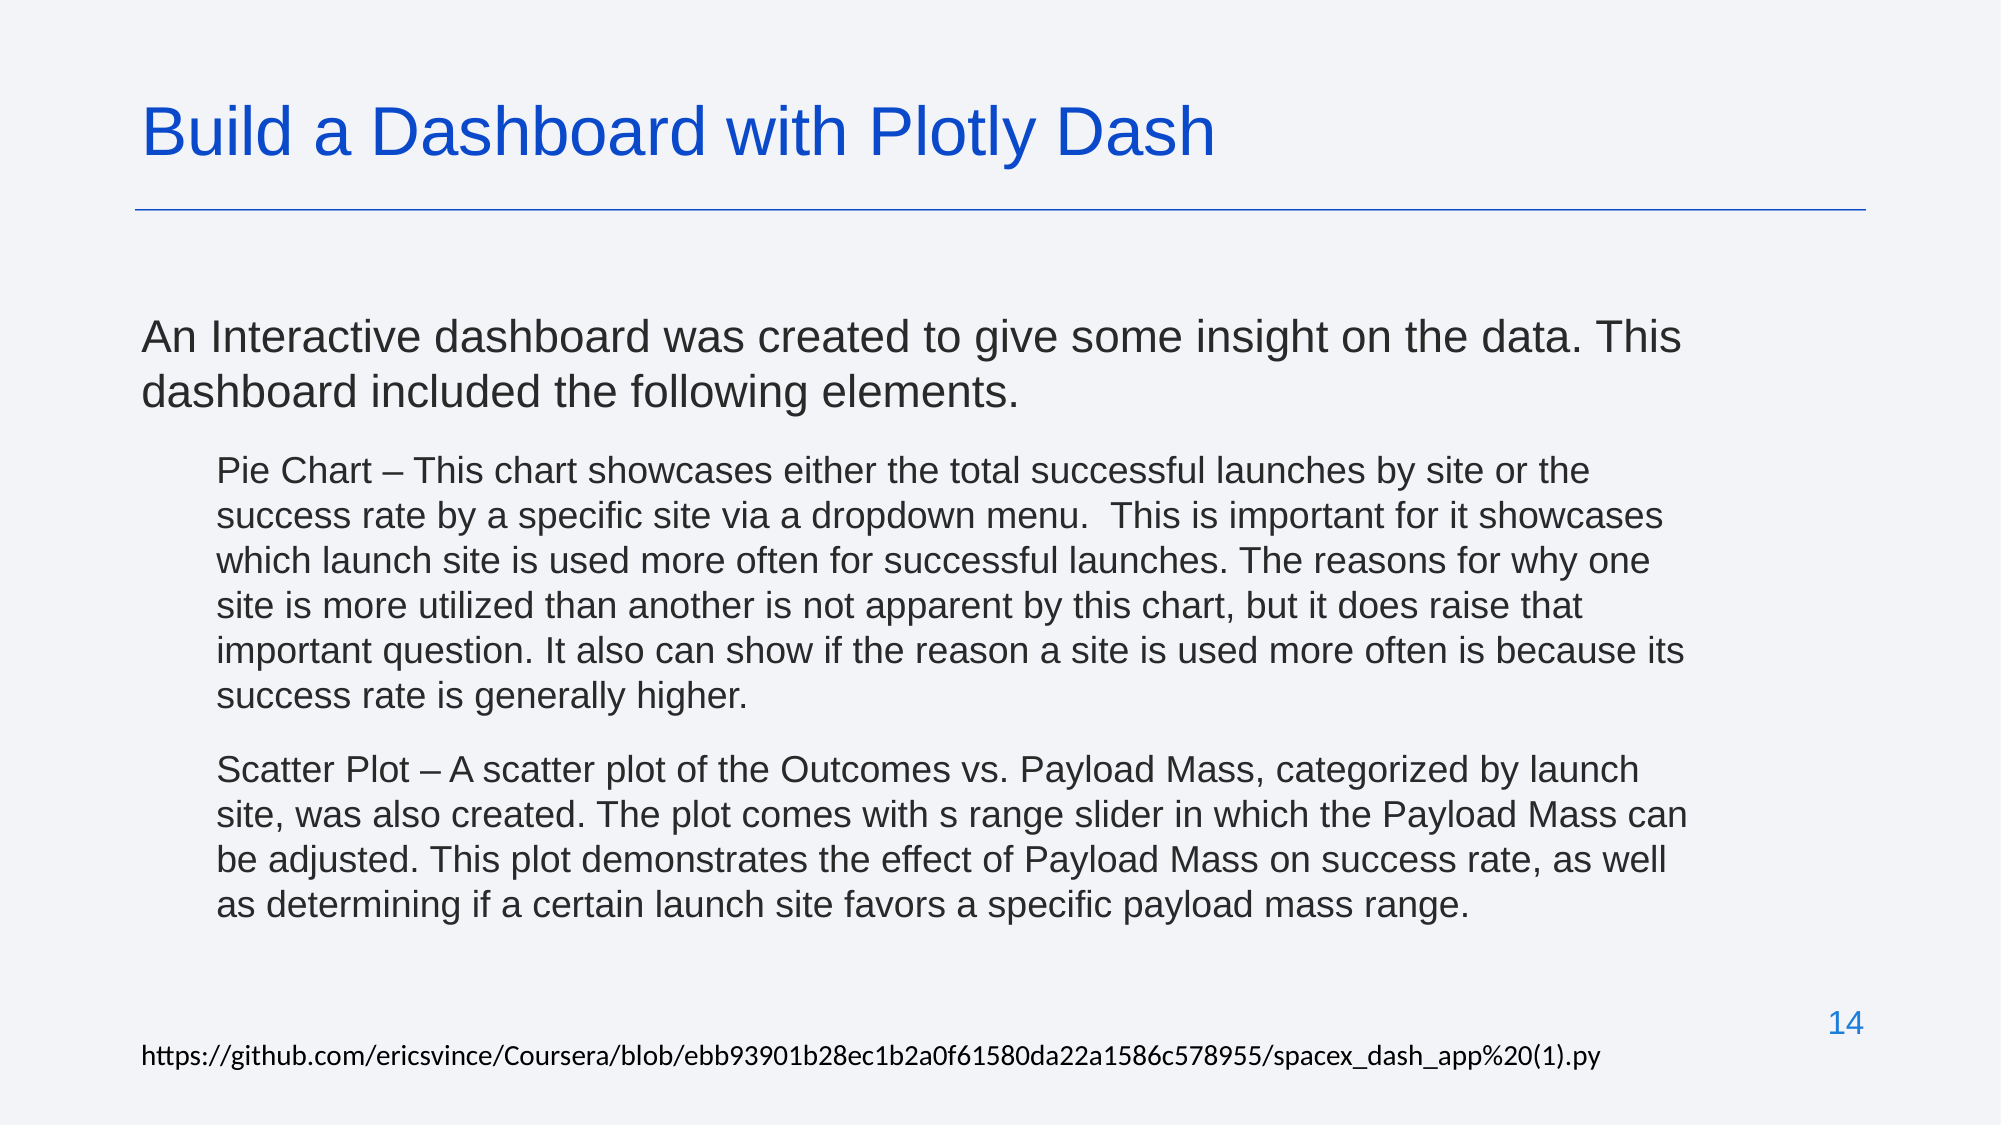

Build a Dashboard with Plotly Dash
An Interactive dashboard was created to give some insight on the data. This dashboard included the following elements.
Pie Chart – This chart showcases either the total successful launches by site or the success rate by a specific site via a dropdown menu.  This is important for it showcases which launch site is used more often for successful launches. The reasons for why one site is more utilized than another is not apparent by this chart, but it does raise that important question. It also can show if the reason a site is used more often is because its success rate is generally higher.
Scatter Plot – A scatter plot of the Outcomes vs. Payload Mass, categorized by launch site, was also created. The plot comes with s range slider in which the Payload Mass can be adjusted. This plot demonstrates the effect of Payload Mass on success rate, as well as determining if a certain launch site favors a specific payload mass range.

14
https://github.com/ericsvince/Coursera/blob/ebb93901b28ec1b2a0f61580da22a1586c578955/spacex_dash_app%20(1).py